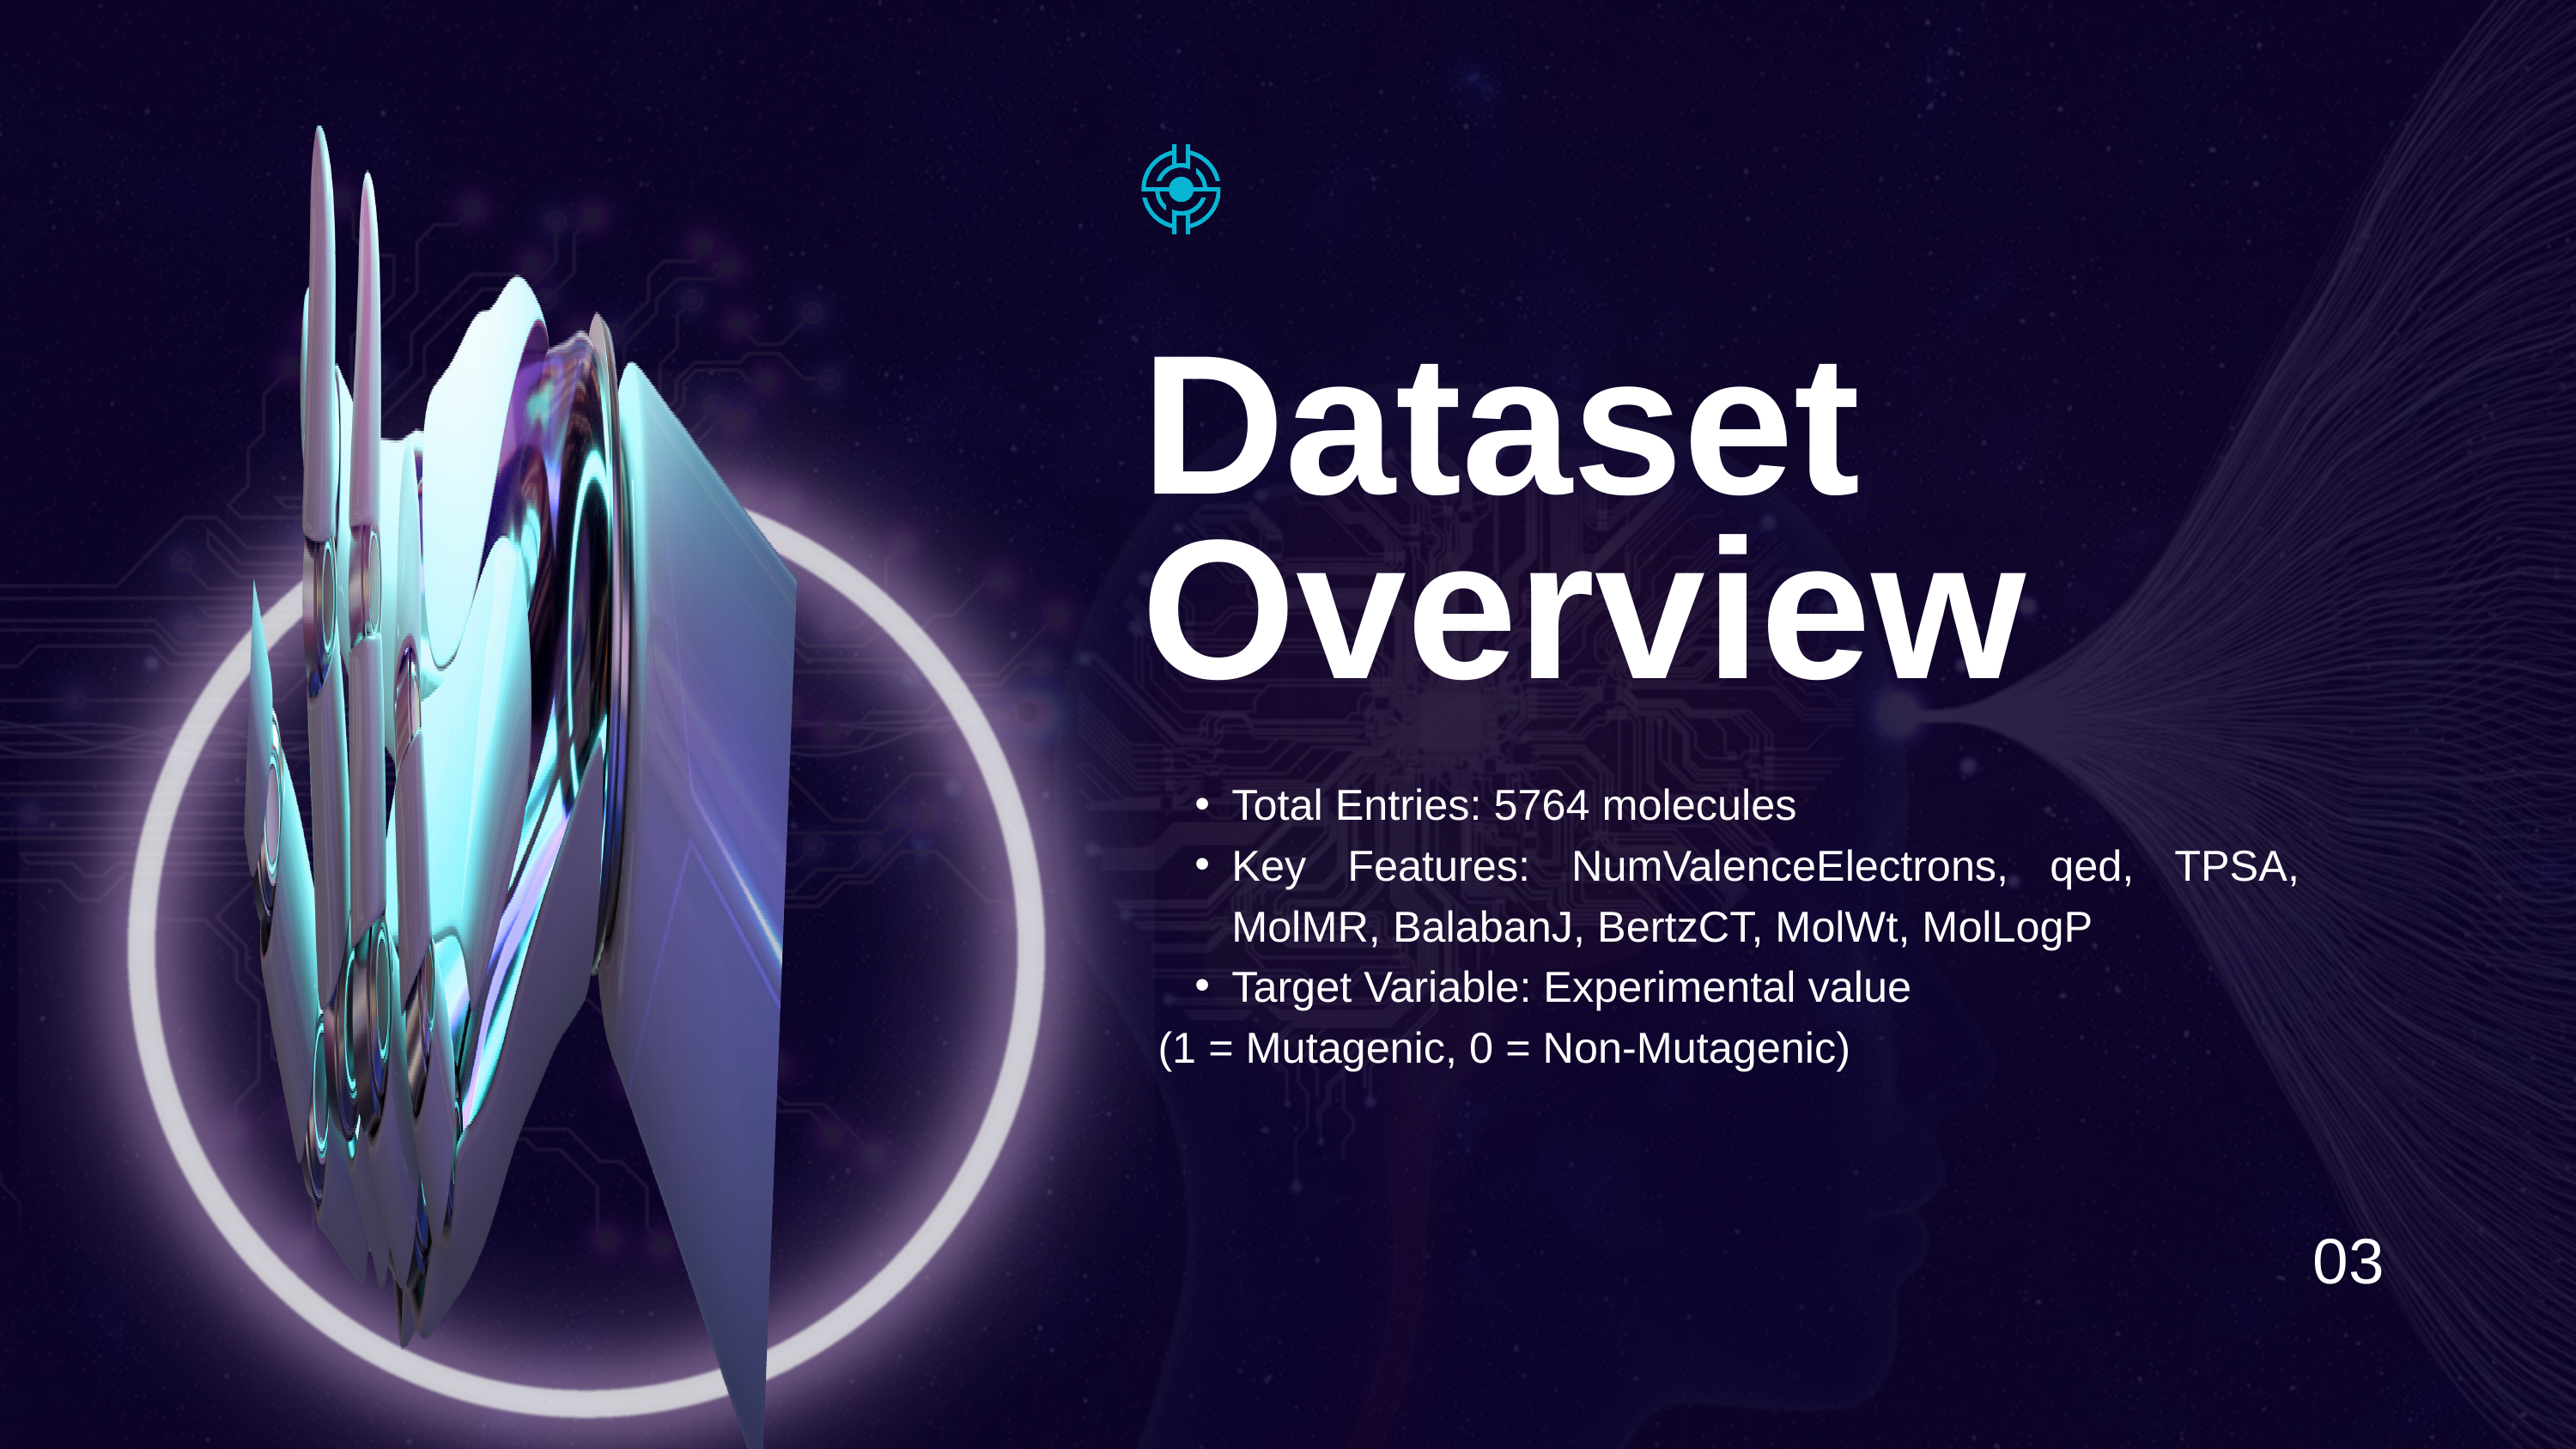

Dataset Overview

Total Entries: 5764 molecules
Key Features: NumValenceElectrons, qed, TPSA, MolMR, BalabanJ, BertzCT, MolWt, MolLogP
Target Variable: Experimental value
(1 = Mutagenic, 0 = Non-Mutagenic)

03